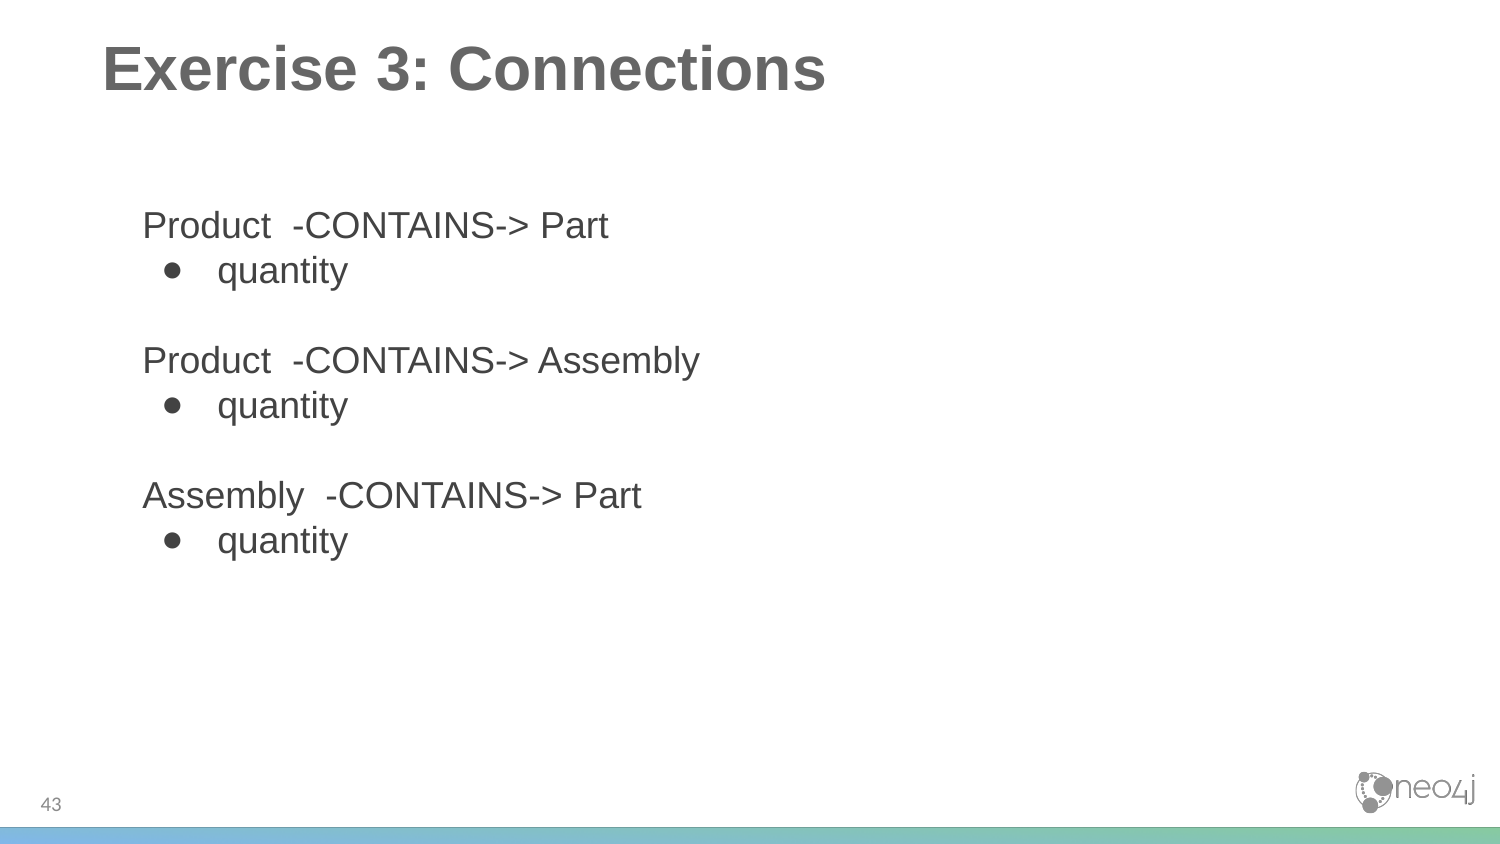

# Exercise 3: Connections
Product  -CONTAINS-> Part
quantity

Product  -CONTAINS-> Assembly
quantity
Assembly  -CONTAINS-> Part
quantity

43